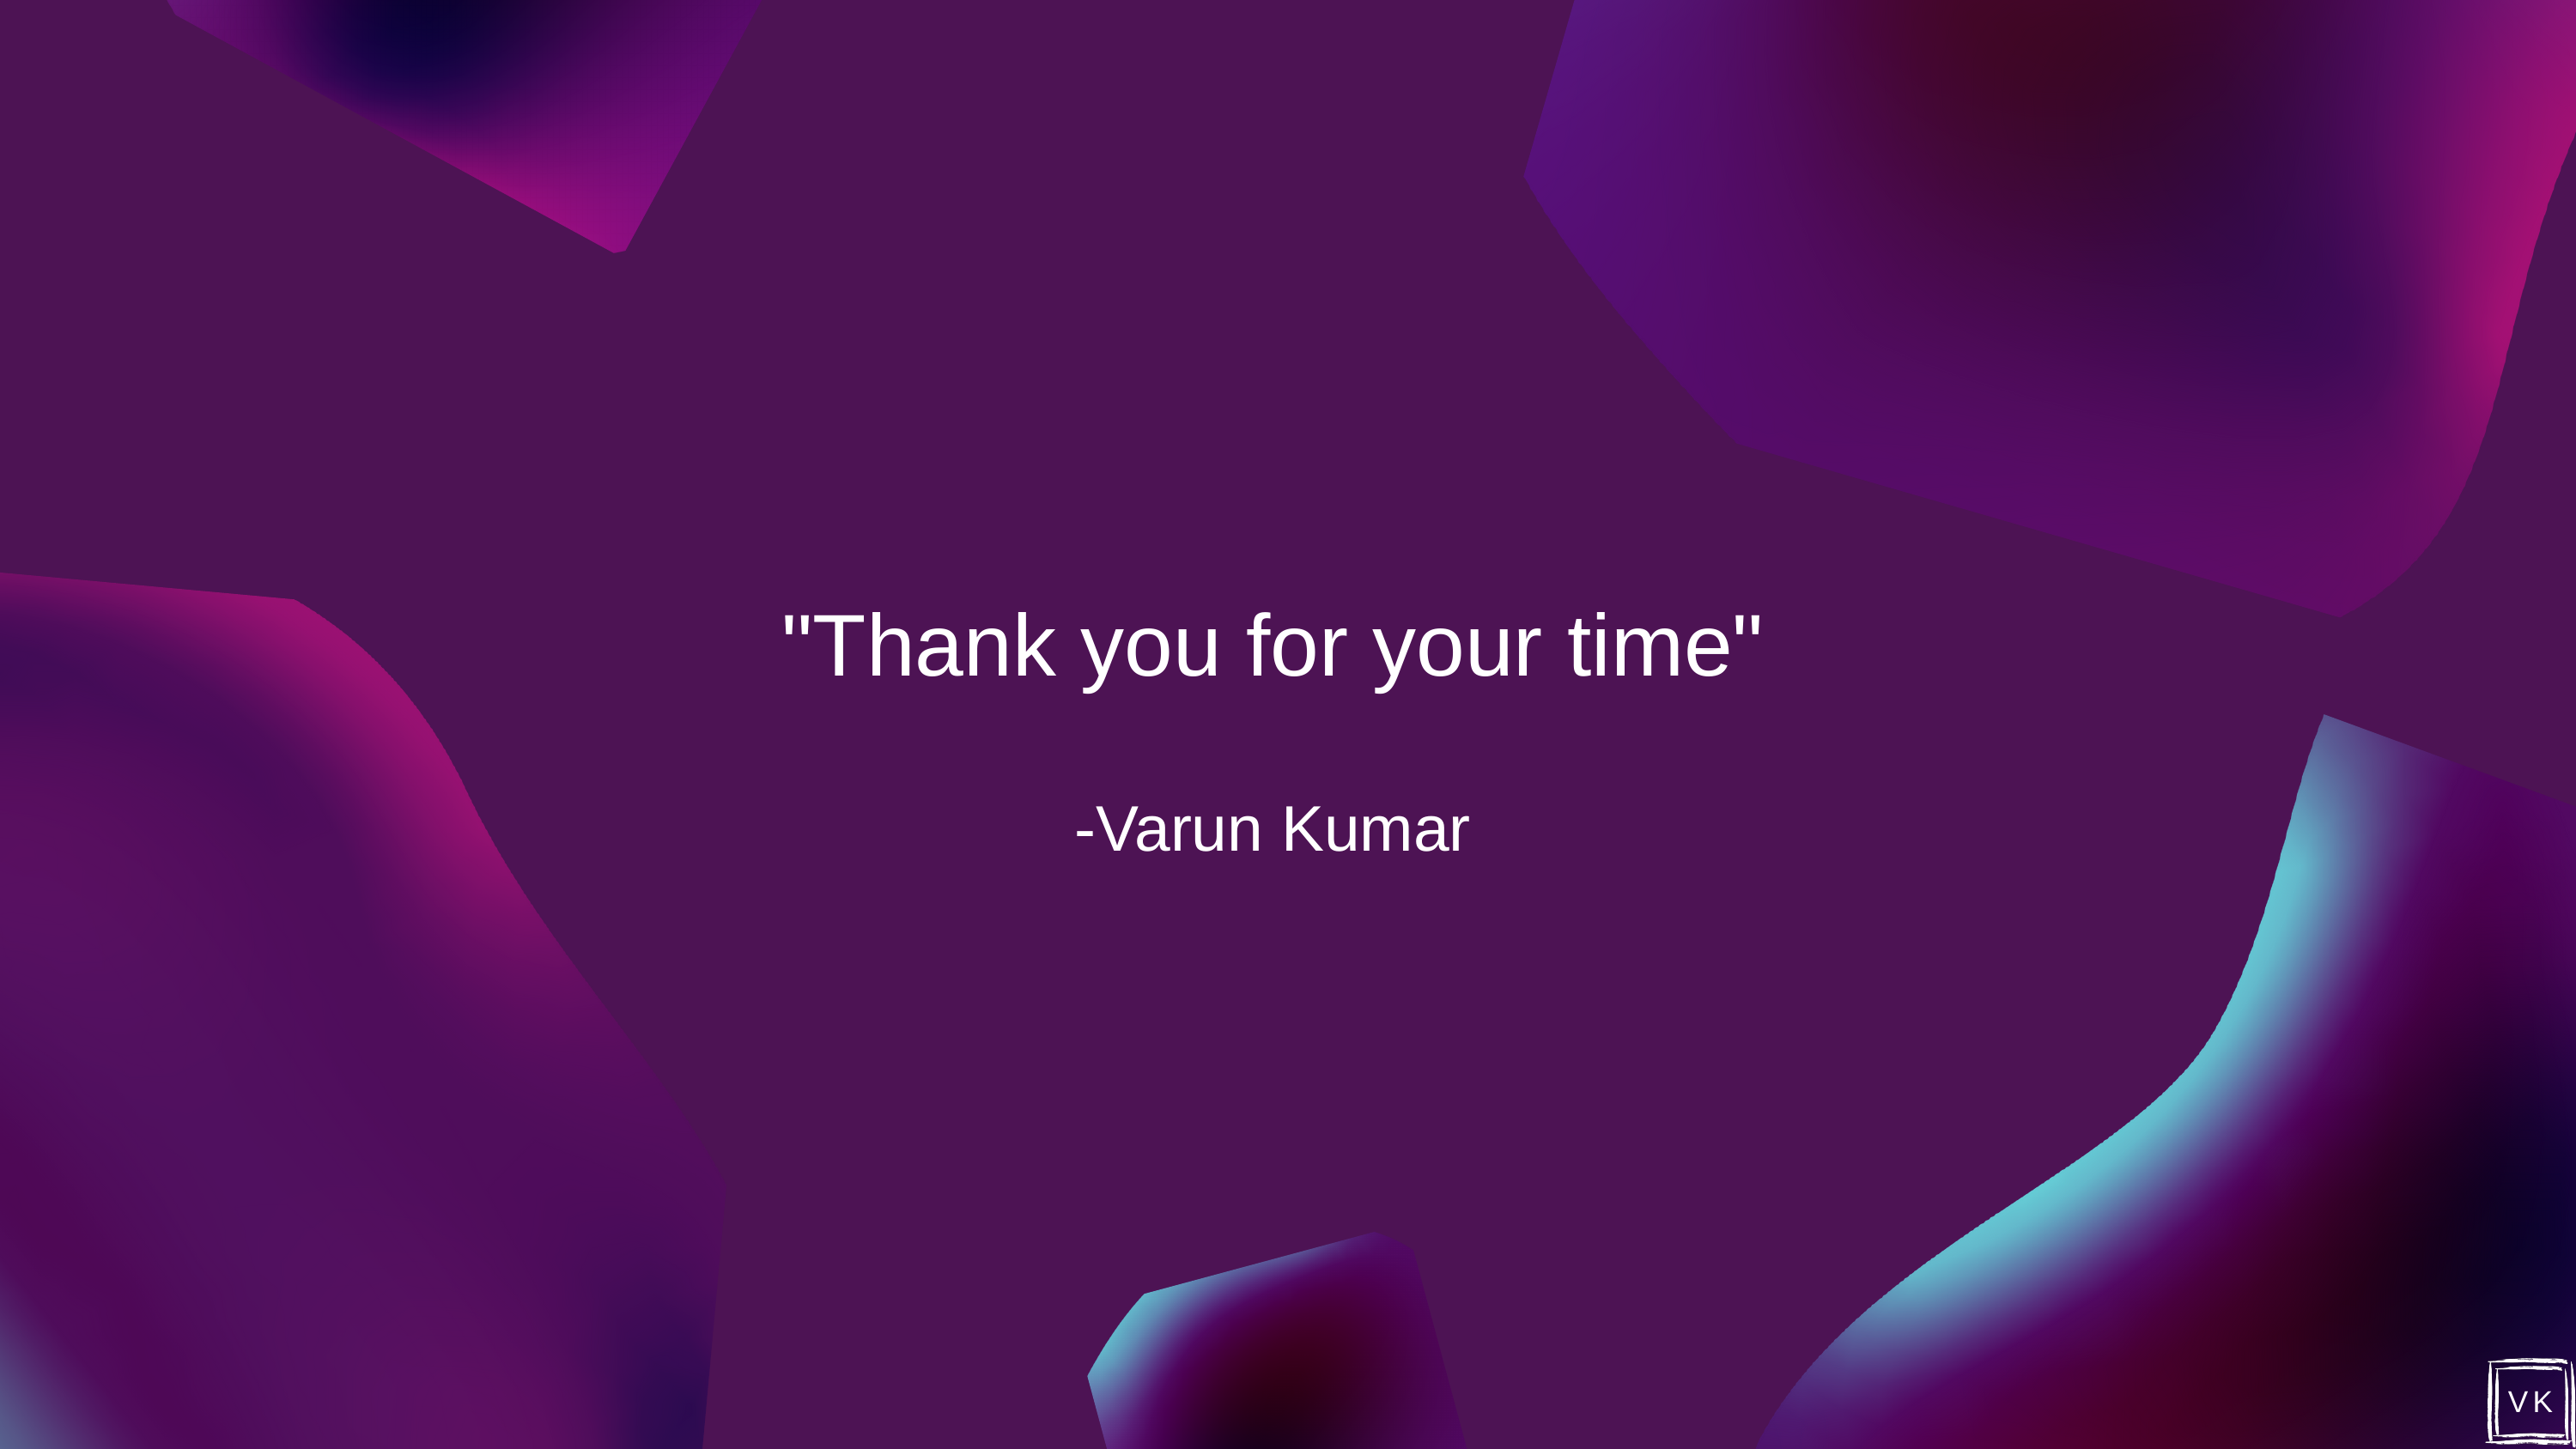

"Thank you for your time"
-Varun Kumar

VK